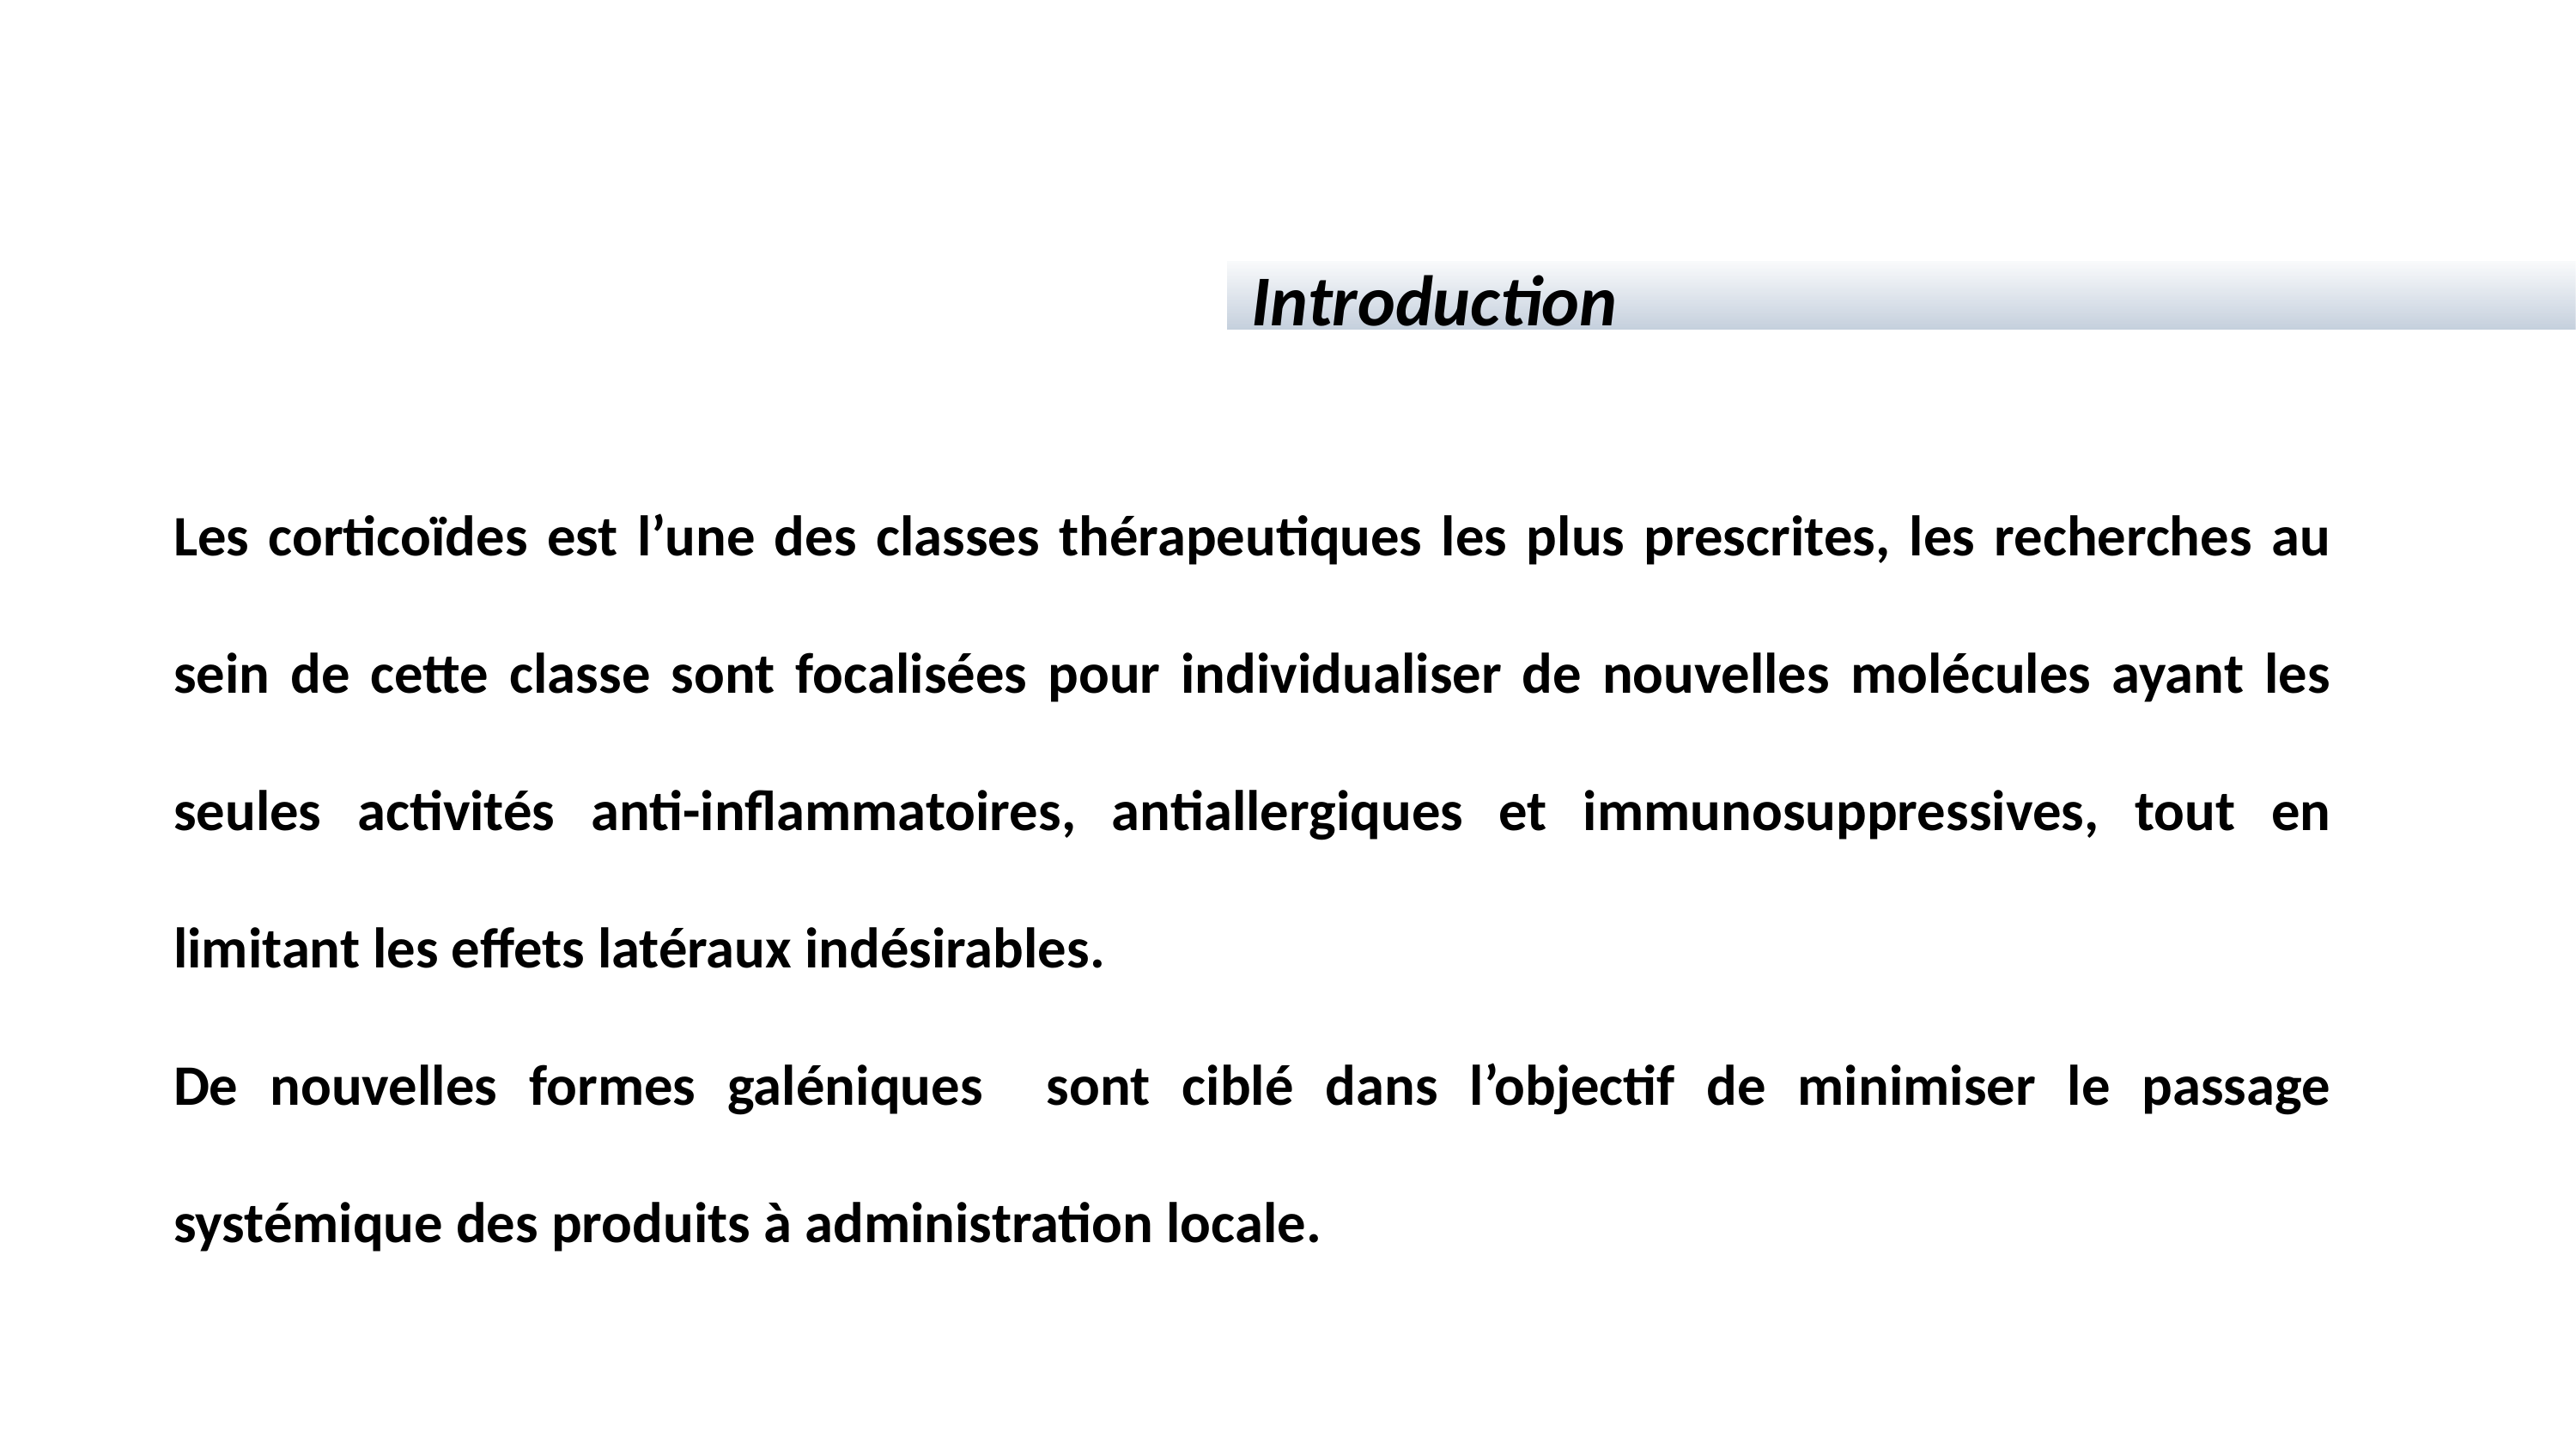

Introduction
Les corticoïdes est l’une des classes thérapeutiques les plus prescrites, les recherches au sein de cette classe sont focalisées pour individualiser de nouvelles molécules ayant les seules activités anti-inflammatoires, antiallergiques et immunosuppressives, tout en limitant les effets latéraux indésirables.
De nouvelles formes galéniques  sont ciblé dans l’objectif de minimiser le passage systémique des produits à administration locale.